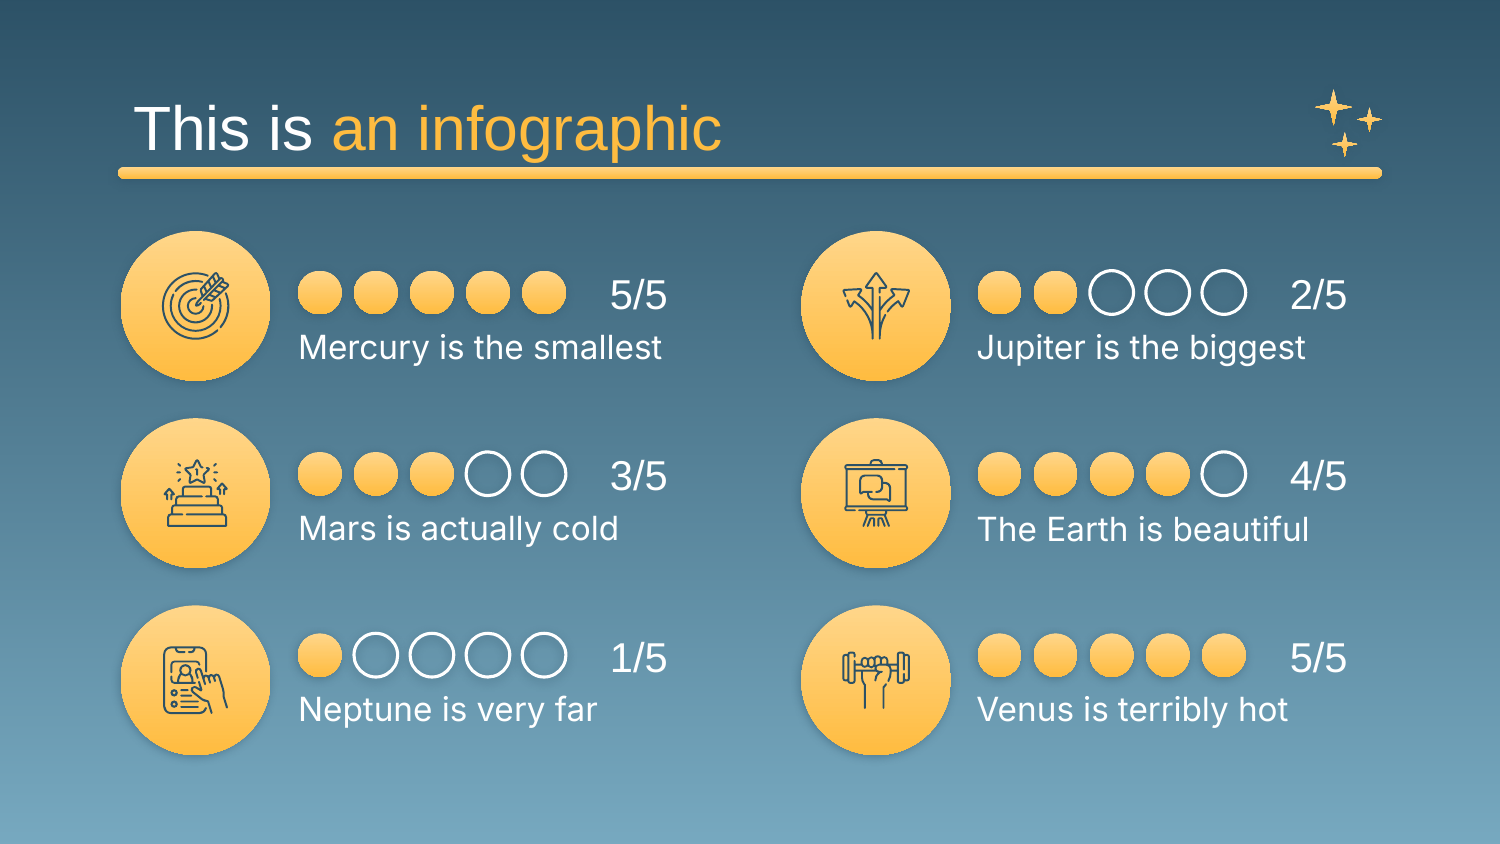

# This is an infographic

5/5
2/5

Mercury is the smallest
Jupiter is the biggest

3/5
4/5

Mars is actually cold
The Earth is beautiful

1/5
5/5

Neptune is very far
Venus is terribly hot